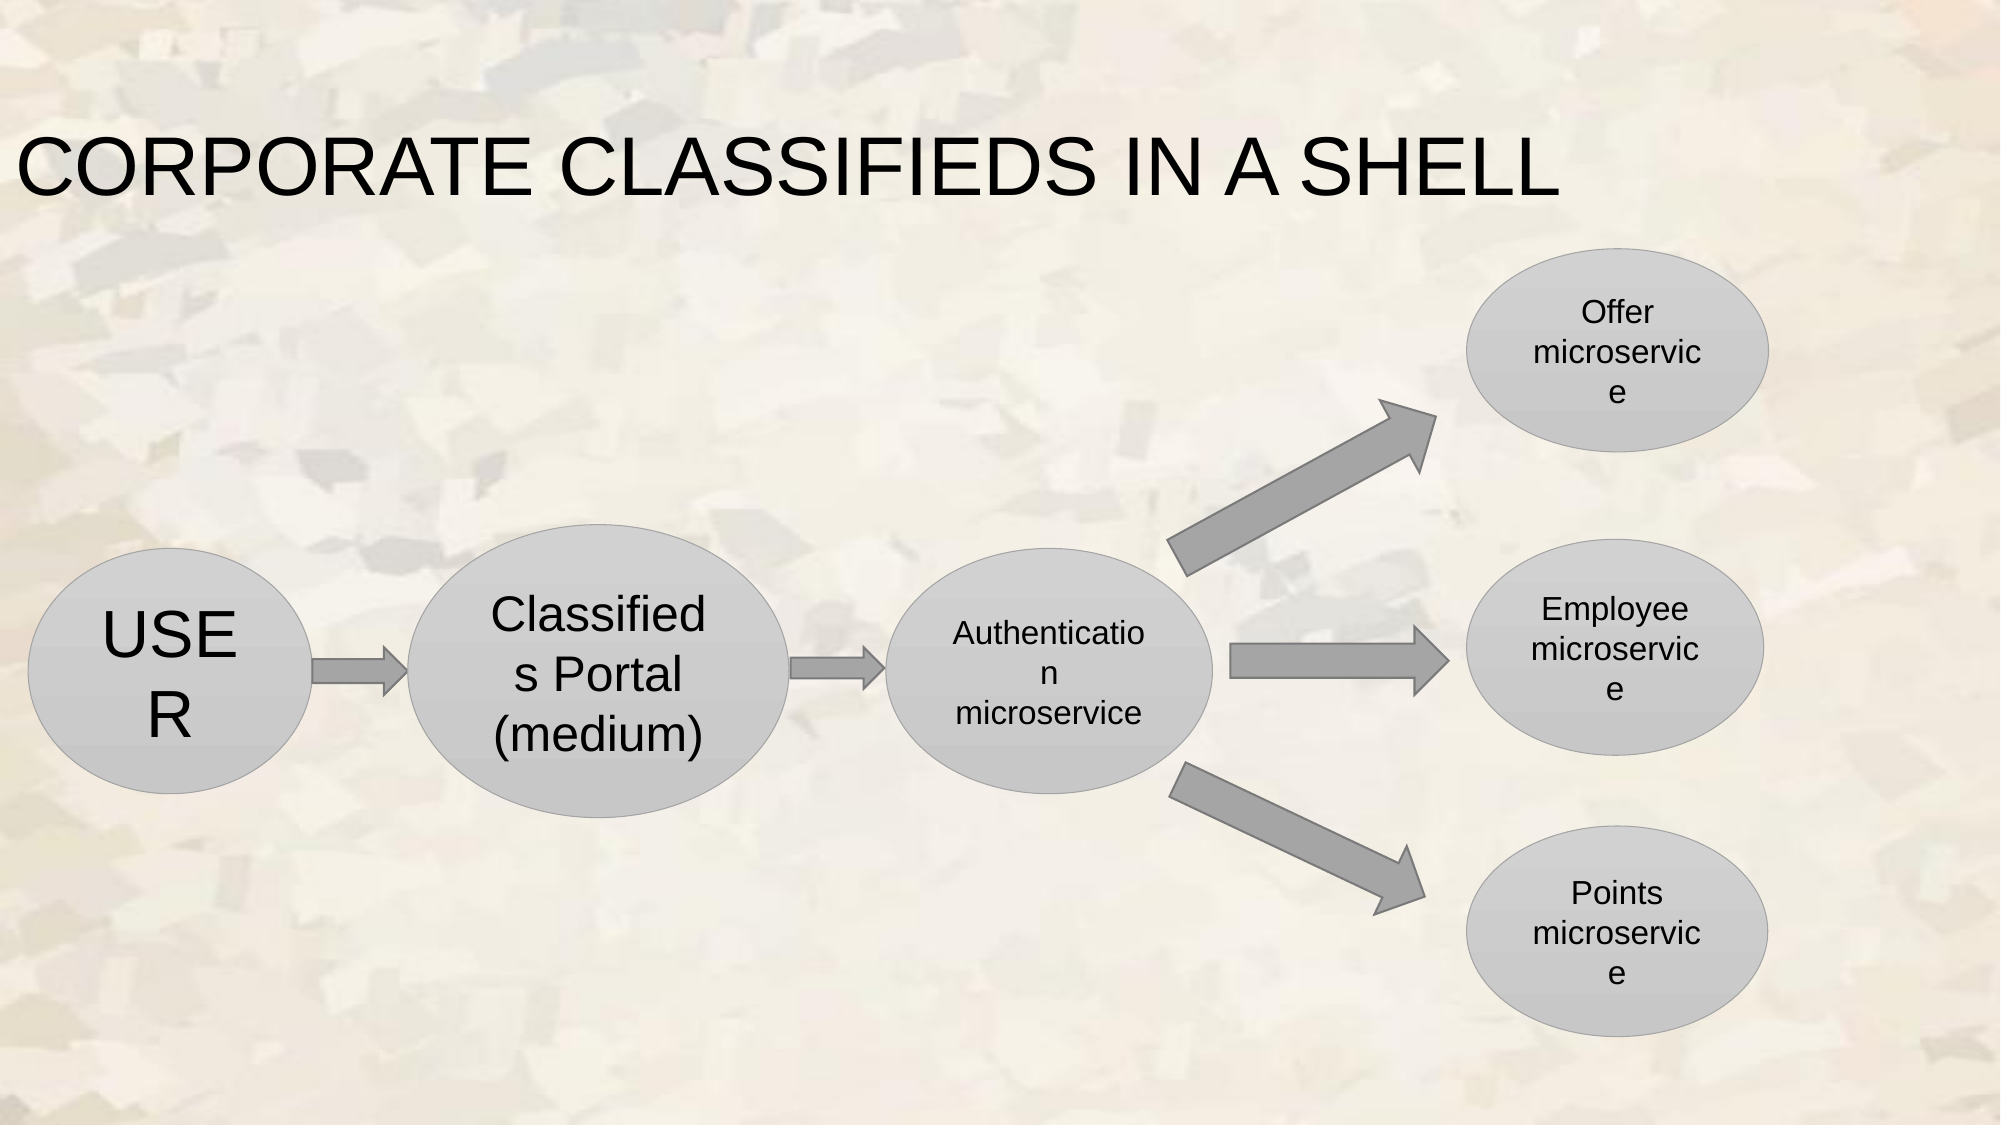

# CORPORATE CLASSIFIEDS IN A SHELL
Offer microservice

Classifieds Portal (medium)
Employee microservice
USER
Authentication microservice

Points microservice